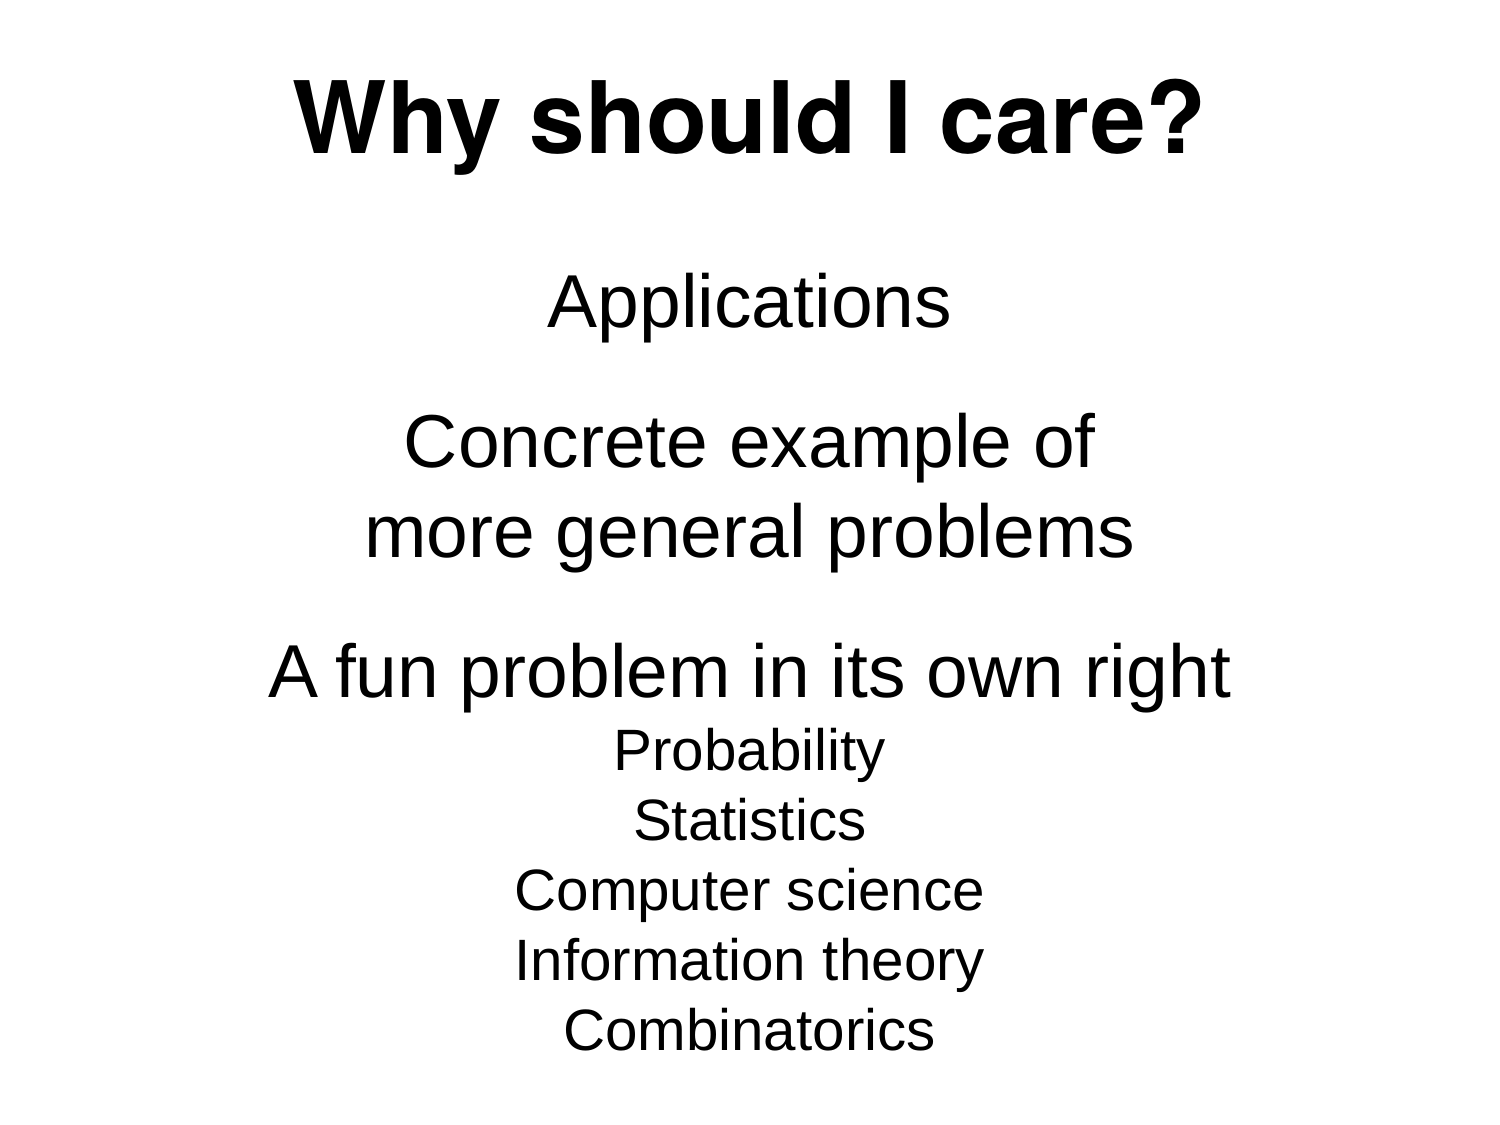

# Why should I care?
Applications

Concrete example of
more general problems

A fun problem in its own right
Probability
Statistics
Computer science
Information theory
Combinatorics